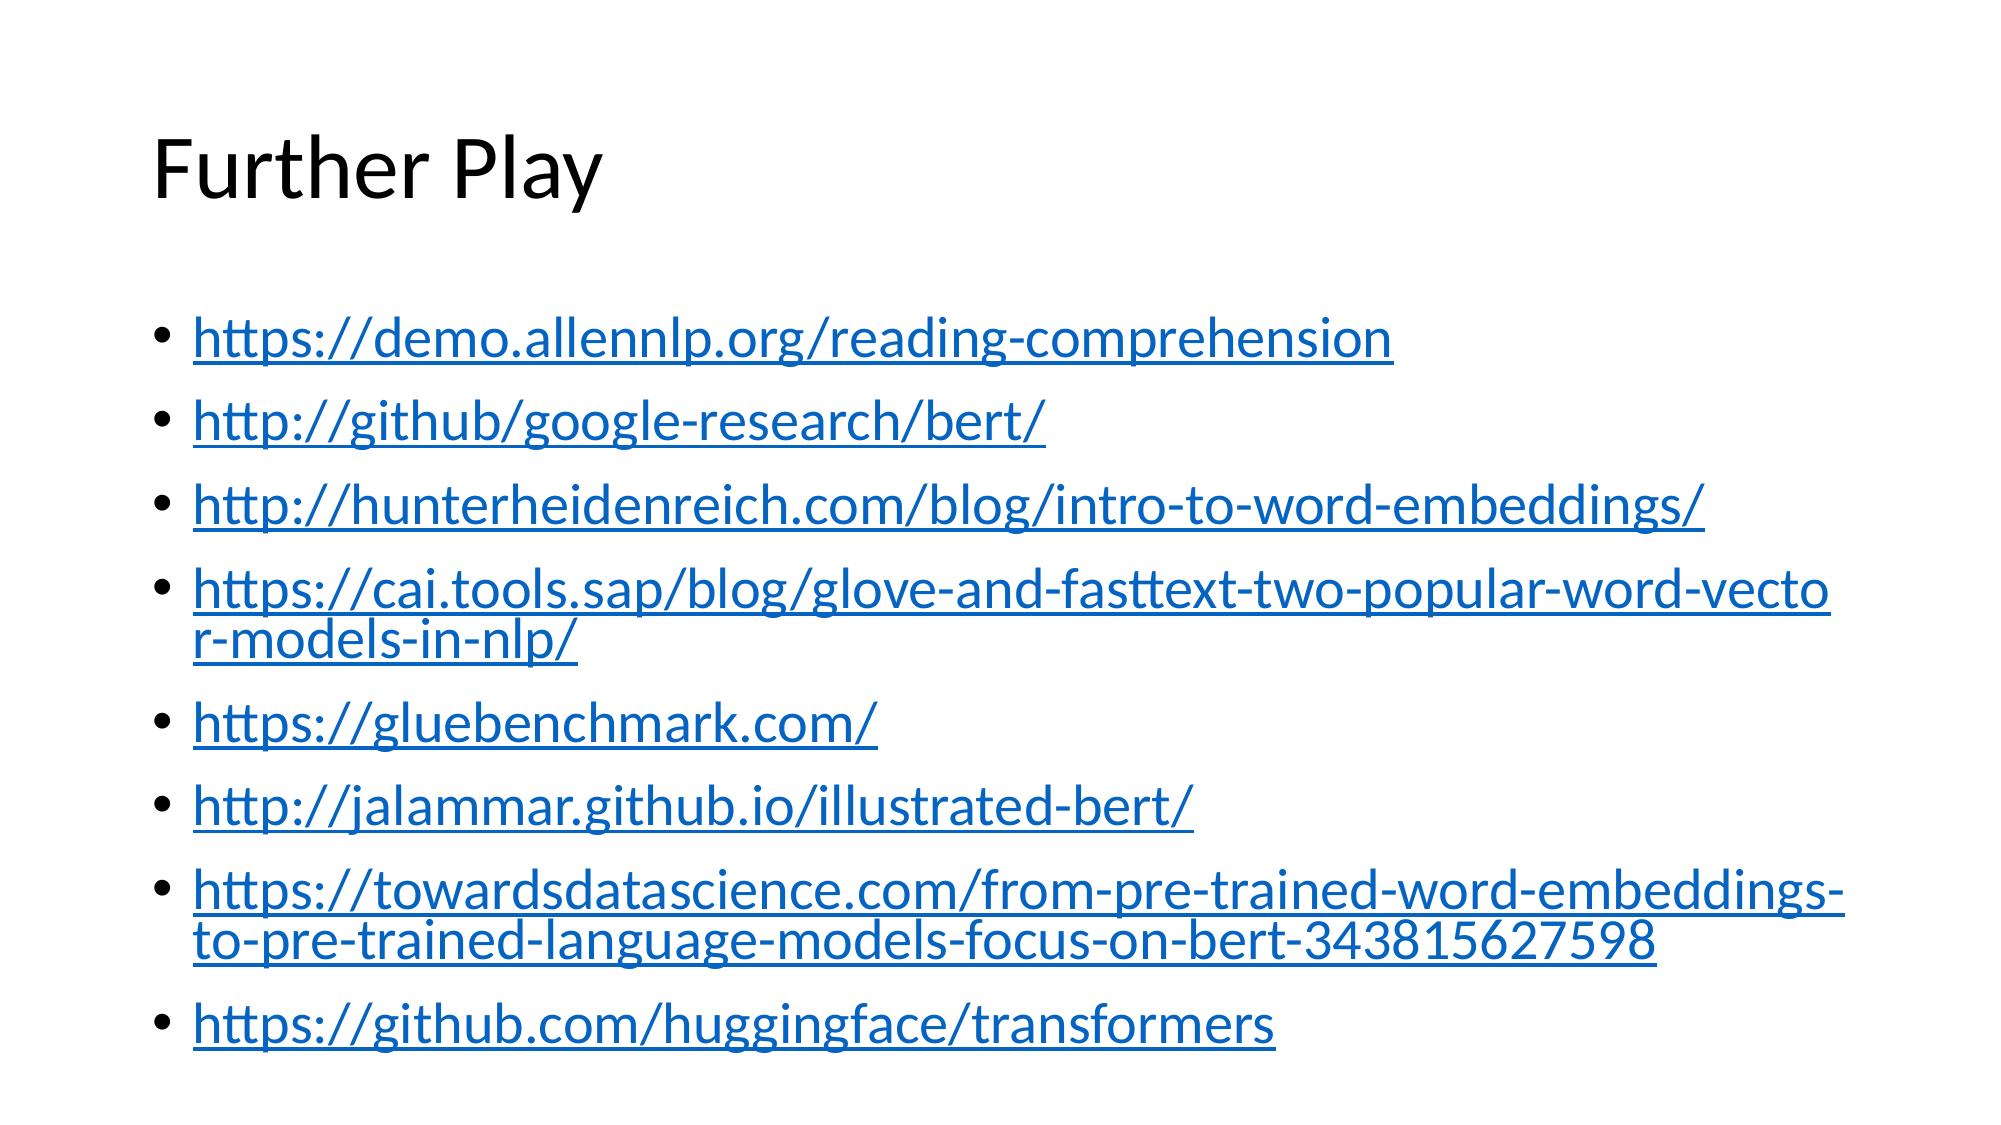

# Further Play
https://demo.allennlp.org/reading-comprehension
http://github/google-research/bert/
http://hunterheidenreich.com/blog/intro-to-word-embeddings/
https://cai.tools.sap/blog/glove-and-fasttext-two-popular-word-vector-models-in-nlp/
https://gluebenchmark.com/
http://jalammar.github.io/illustrated-bert/
https://towardsdatascience.com/from-pre-trained-word-embeddings-to-pre-trained-language-models-focus-on-bert-343815627598
https://github.com/huggingface/transformers